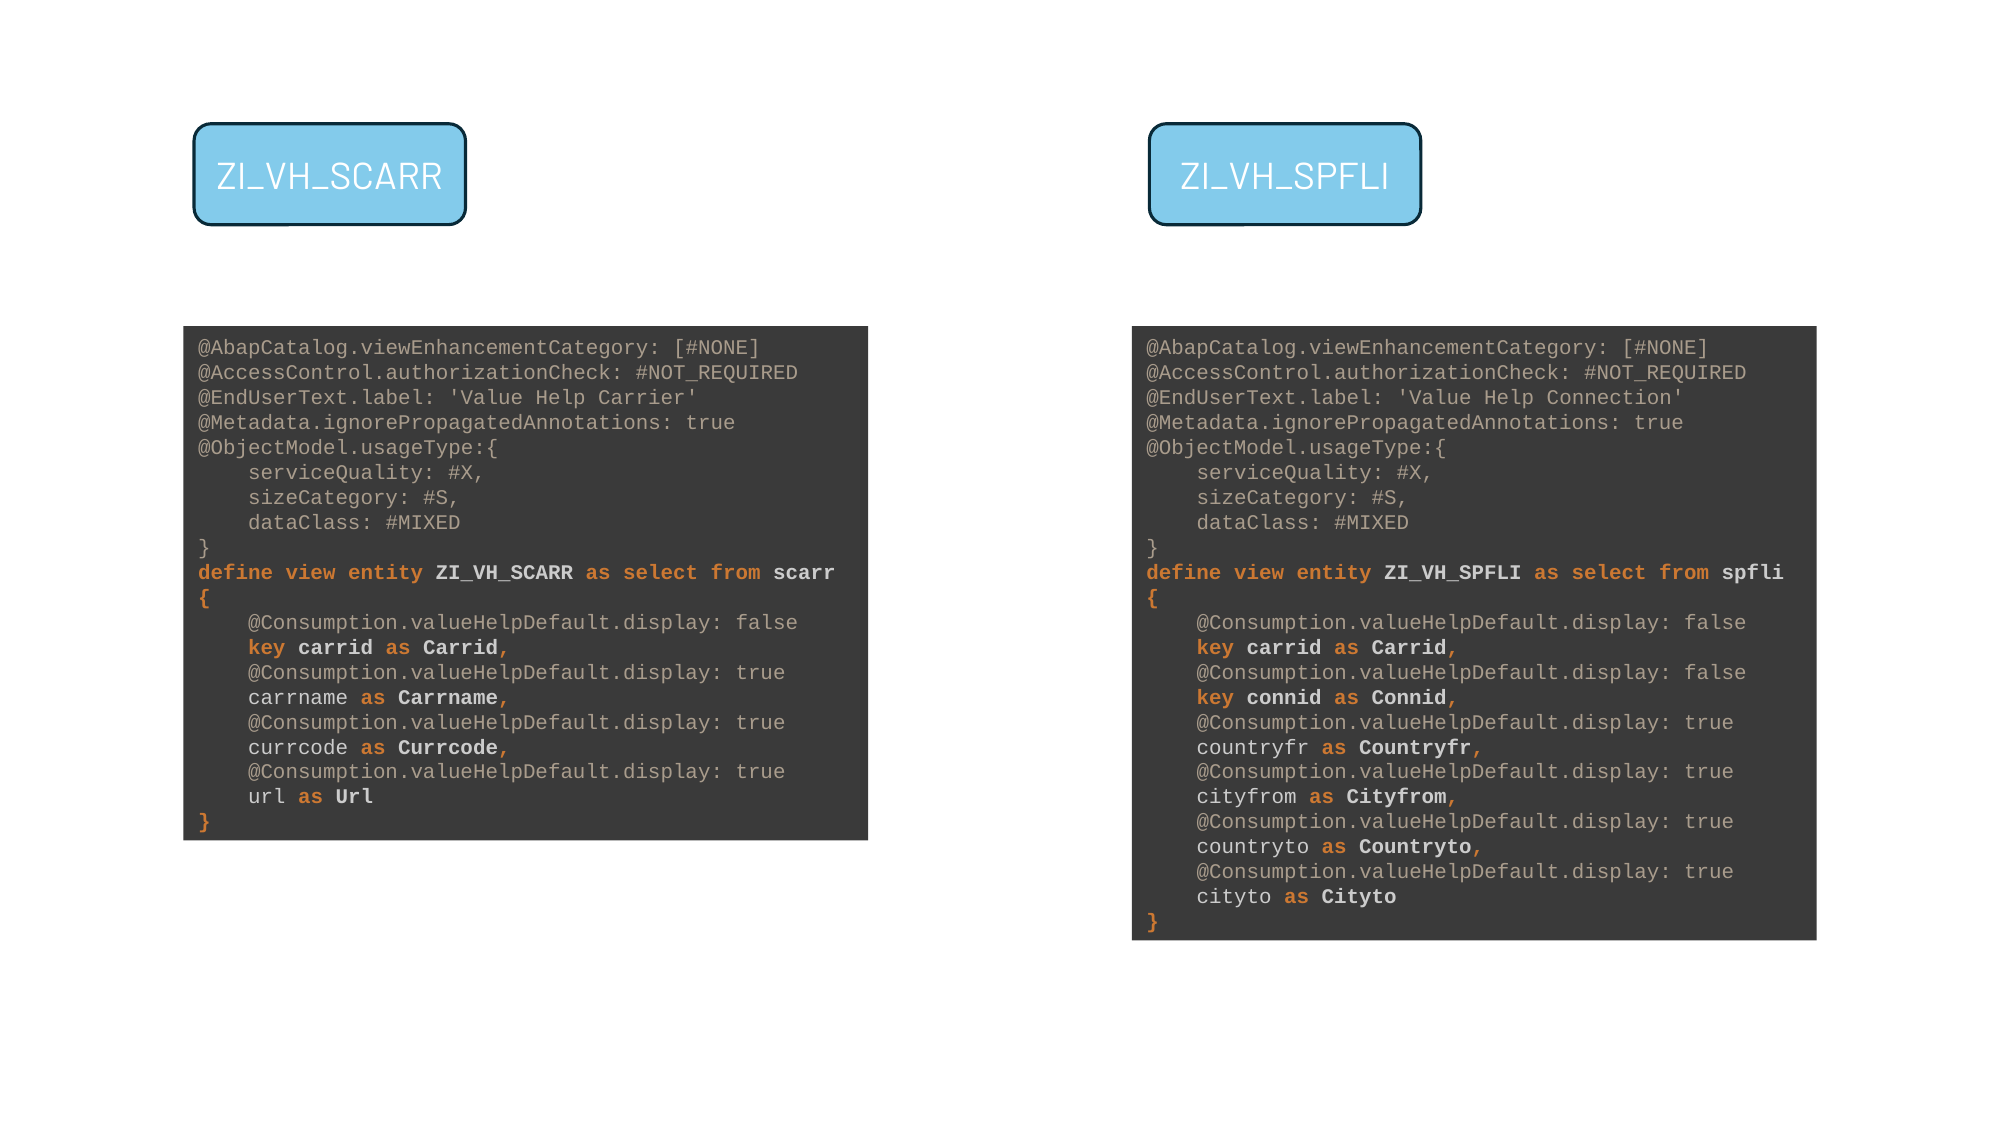

ZI_VH_SCARR
ZI_VH_SPFLI
@AbapCatalog.viewEnhancementCategory: [#NONE]
@AccessControl.authorizationCheck: #NOT_REQUIRED
@EndUserText.label: 'Value Help Carrier'
@Metadata.ignorePropagatedAnnotations: true
@ObjectModel.usageType:{
    serviceQuality: #X,
    sizeCategory: #S,
    dataClass: #MIXED
}
define view entity ZI_VH_SCARR as select from scarr
{
    @Consumption.valueHelpDefault.display: false
    key carrid as Carrid,
    @Consumption.valueHelpDefault.display: true
    carrname as Carrname,
    @Consumption.valueHelpDefault.display: true
    currcode as Currcode,
    @Consumption.valueHelpDefault.display: true
    url as Url
}
@AbapCatalog.viewEnhancementCategory: [#NONE]
@AccessControl.authorizationCheck: #NOT_REQUIRED
@EndUserText.label: 'Value Help Connection'
@Metadata.ignorePropagatedAnnotations: true
@ObjectModel.usageType:{
    serviceQuality: #X,
    sizeCategory: #S,
    dataClass: #MIXED
}
define view entity ZI_VH_SPFLI as select from spfli
{
    @Consumption.valueHelpDefault.display: false
    key carrid as Carrid,
    @Consumption.valueHelpDefault.display: false
    key connid as Connid,
    @Consumption.valueHelpDefault.display: true
    countryfr as Countryfr,
    @Consumption.valueHelpDefault.display: true
    cityfrom as Cityfrom,
    @Consumption.valueHelpDefault.display: true
    countryto as Countryto,
    @Consumption.valueHelpDefault.display: true
    cityto as Cityto
}